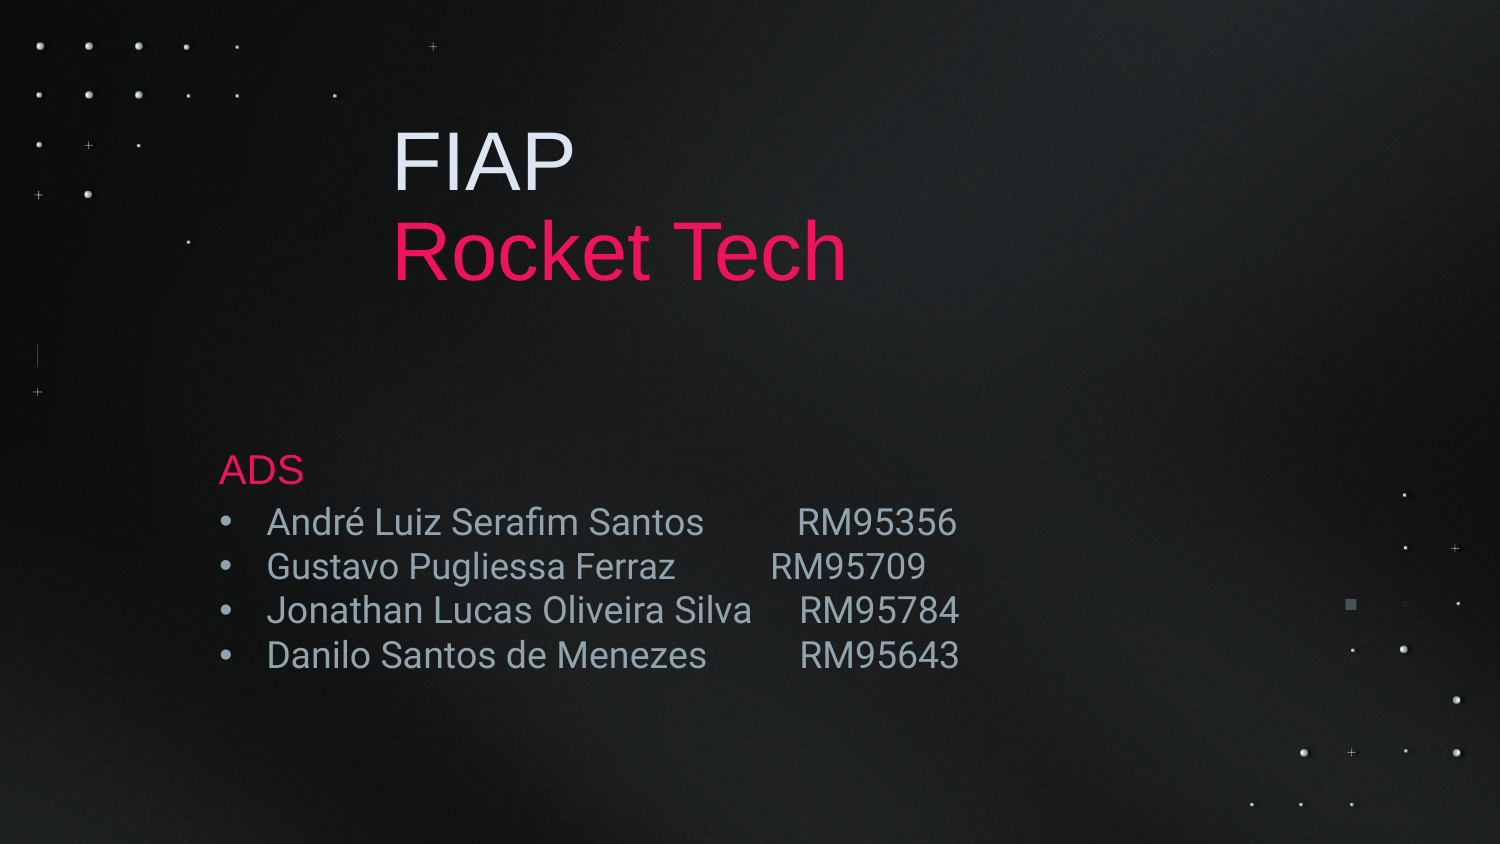

FIAP
Rocket Tech
ADS
André Luiz Serafim Santos          RM95356
Gustavo Pugliessa Ferraz 	      RM95709
Jonathan Lucas Oliveira Silva     RM95784
Danilo Santos de Menezes          RM95643